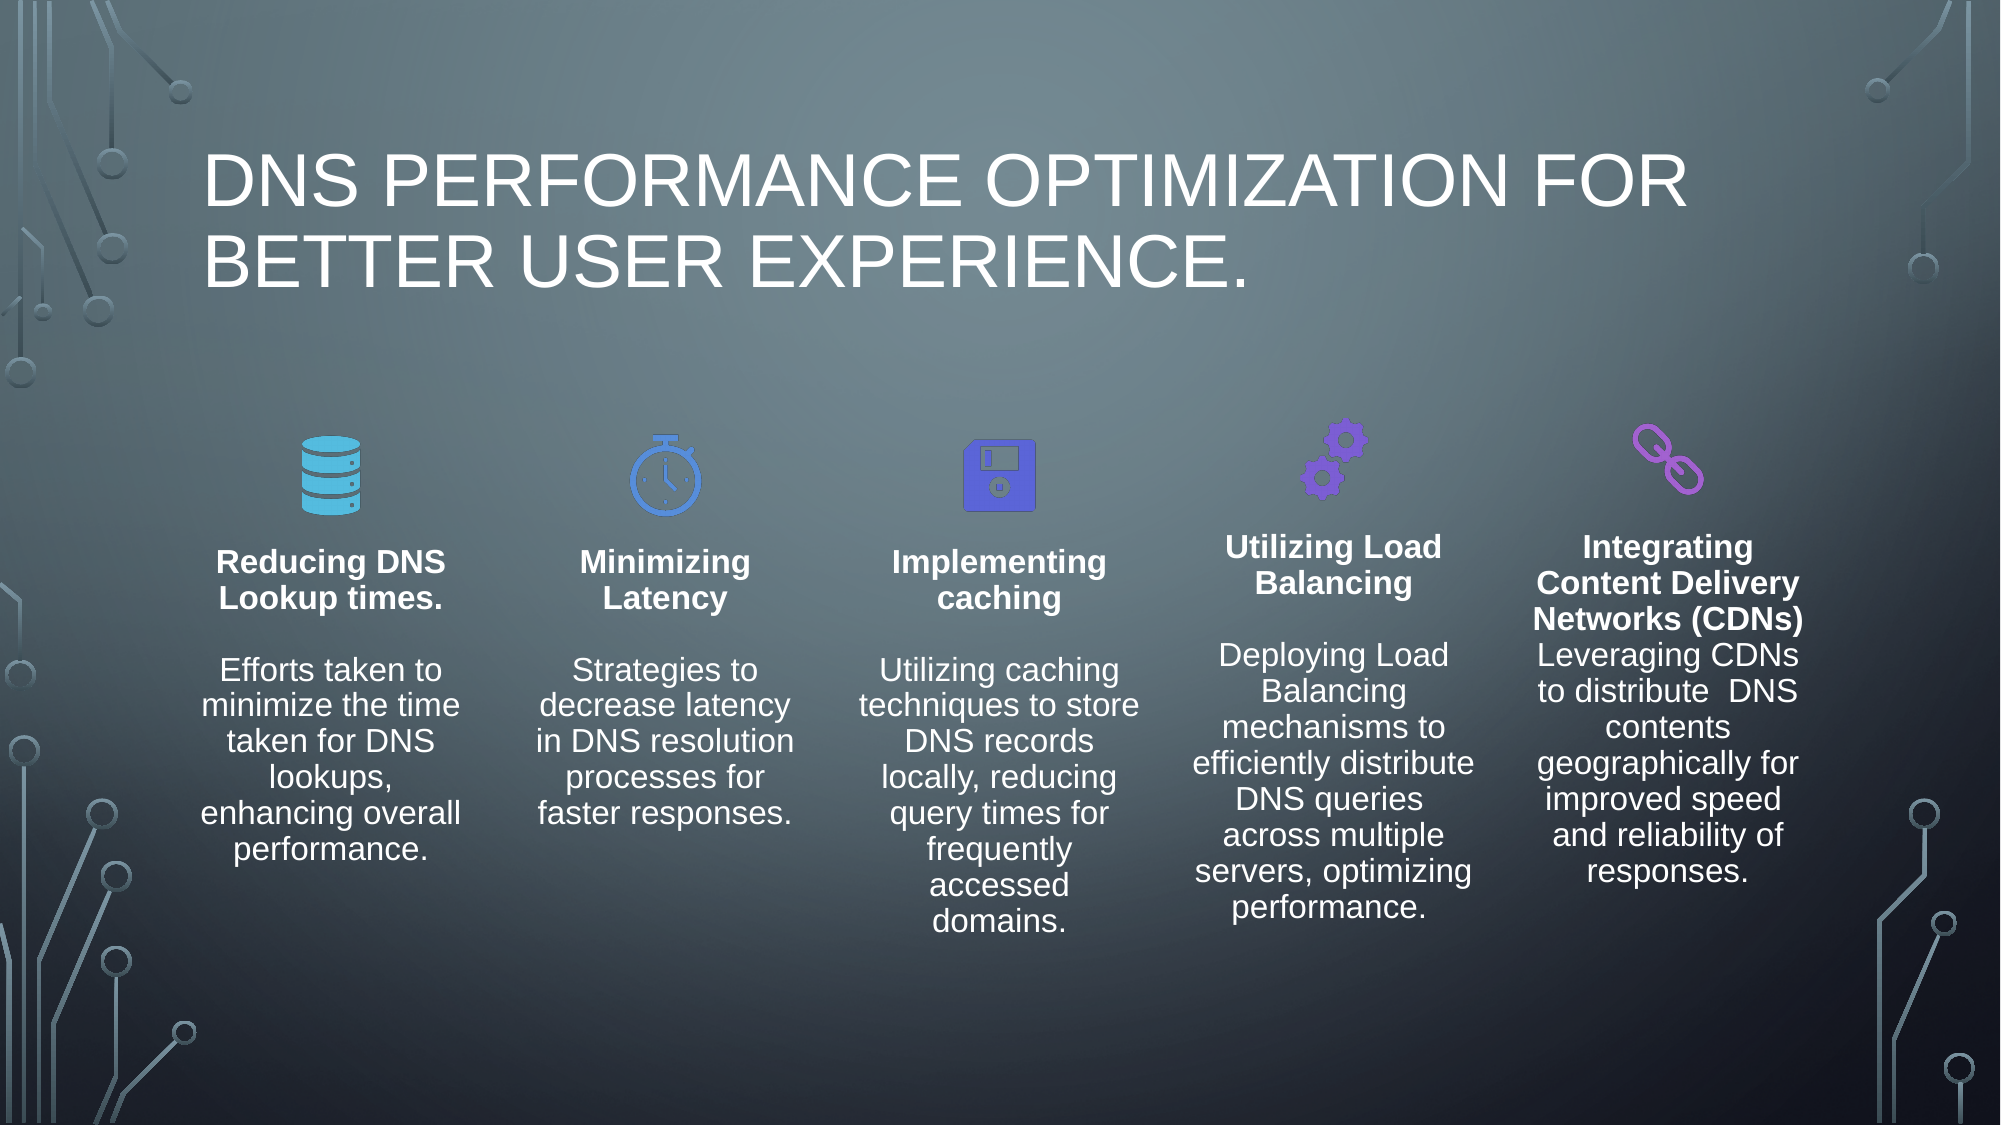

# DNS performance optimization for better user experience.
Reducing DNS Lookup times.
Efforts taken to minimize the time taken for DNS lookups, enhancing overall performance.
Minimizing Latency
Strategies to decrease latency in DNS resolution processes for faster responses.
Implementing caching
Utilizing caching techniques to store DNS records locally, reducing query times for frequently accessed domains.
Utilizing Load Balancing
Deploying Load Balancing mechanisms to efficiently distribute DNS queries  across multiple servers, optimizing performance.
Integrating Content Delivery Networks (CDNs)
Leveraging CDNs to distribute  DNS contents geographically for improved speed  and reliability of responses.